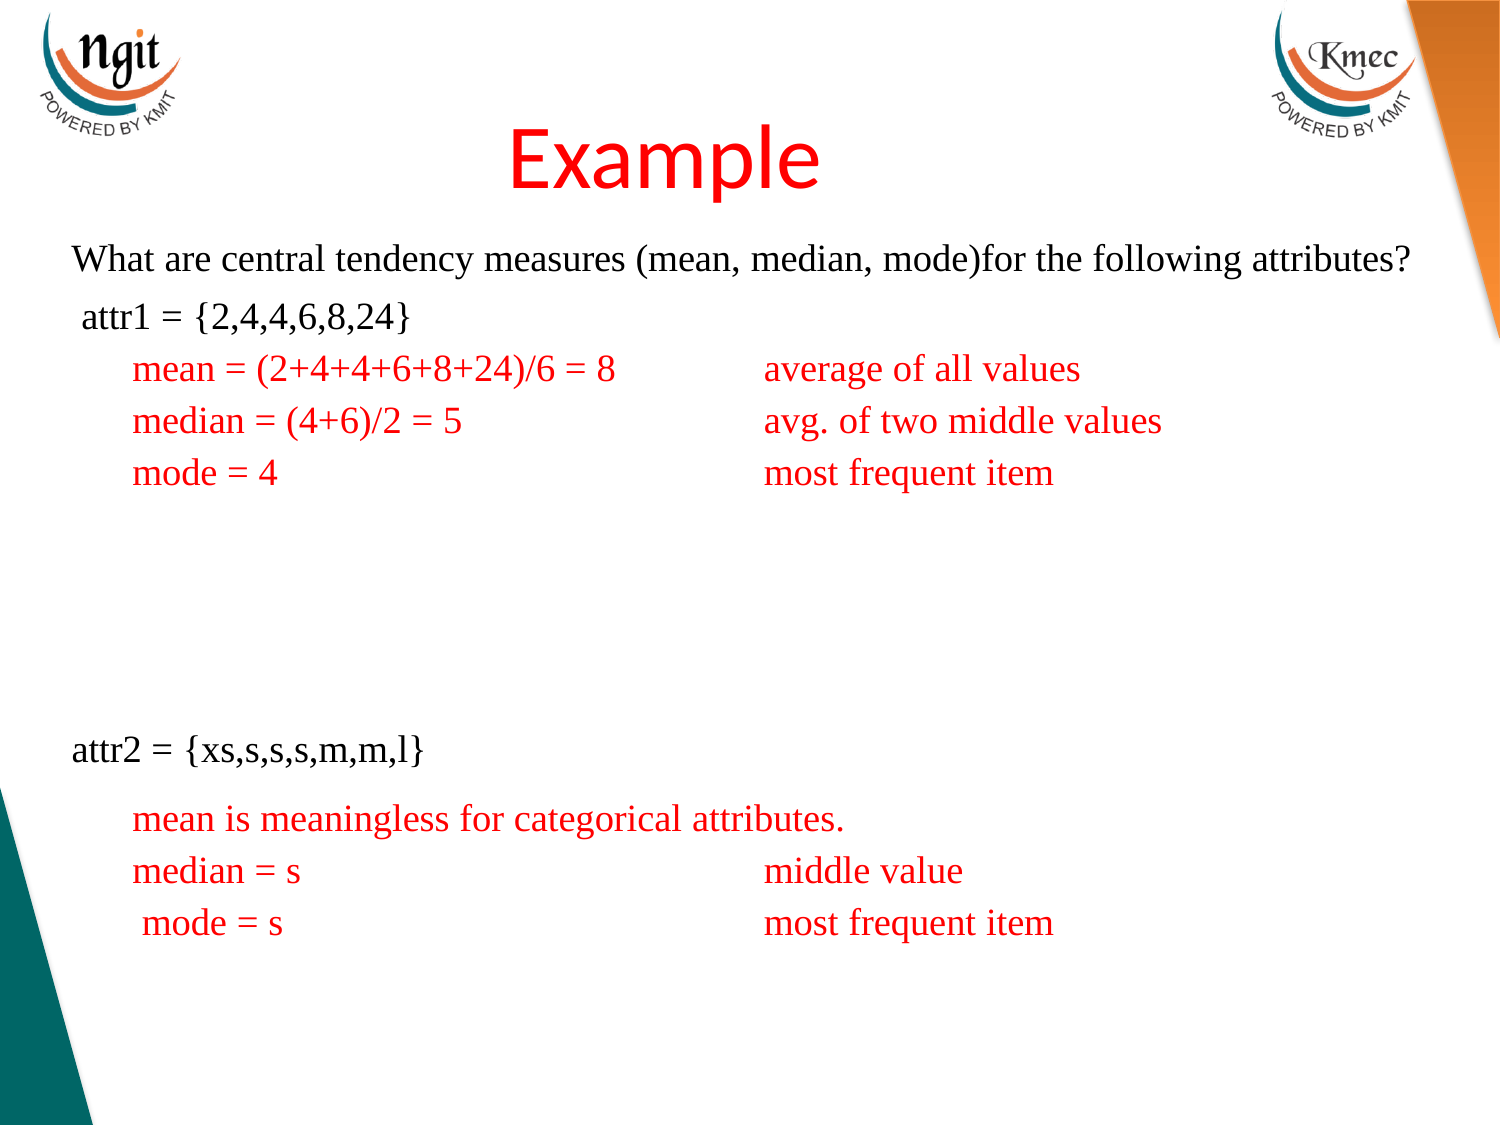

# Example
What are central tendency measures (mean, median, mode)for the following attributes?  attr1 = {2,4,4,6,8,24}
mean = (2+4+4+6+8+24)/6 = 8
median = (4+6)/2 = 5
mode = 4

attr2 = {xs,s,s,s,m,m,l}
average of all values
avg. of two middle values
most frequent item
mean is meaningless for categorical attributes.
middle value
most frequent item
median = s  mode = s
67